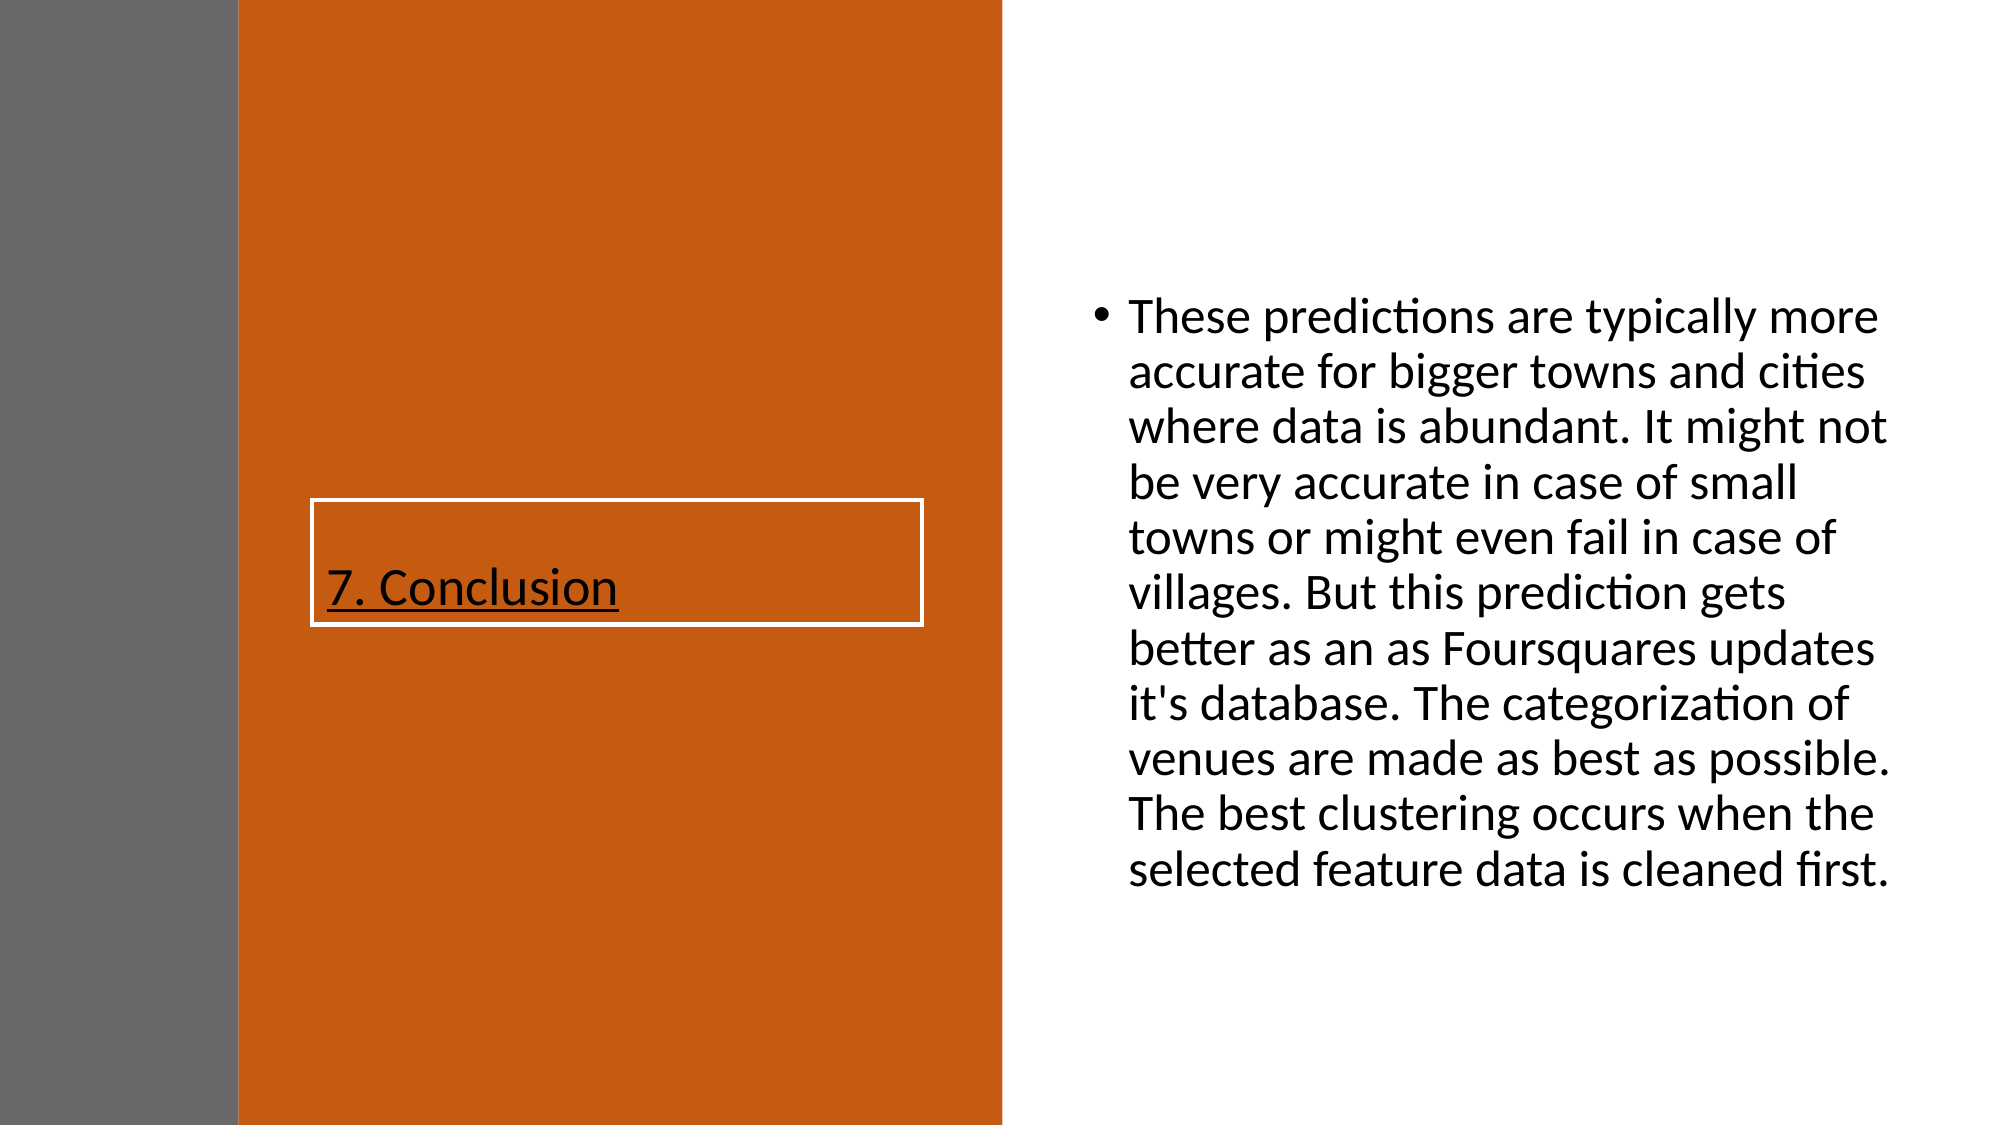

These predictions are typically more accurate for bigger towns and cities where data is abundant. It might not be very accurate in case of small towns or might even fail in case of villages. But this prediction gets better as an as Foursquares updates it's database. The categorization of venues are made as best as possible. The best clustering occurs when the selected feature data is cleaned first.
# 7. Conclusion